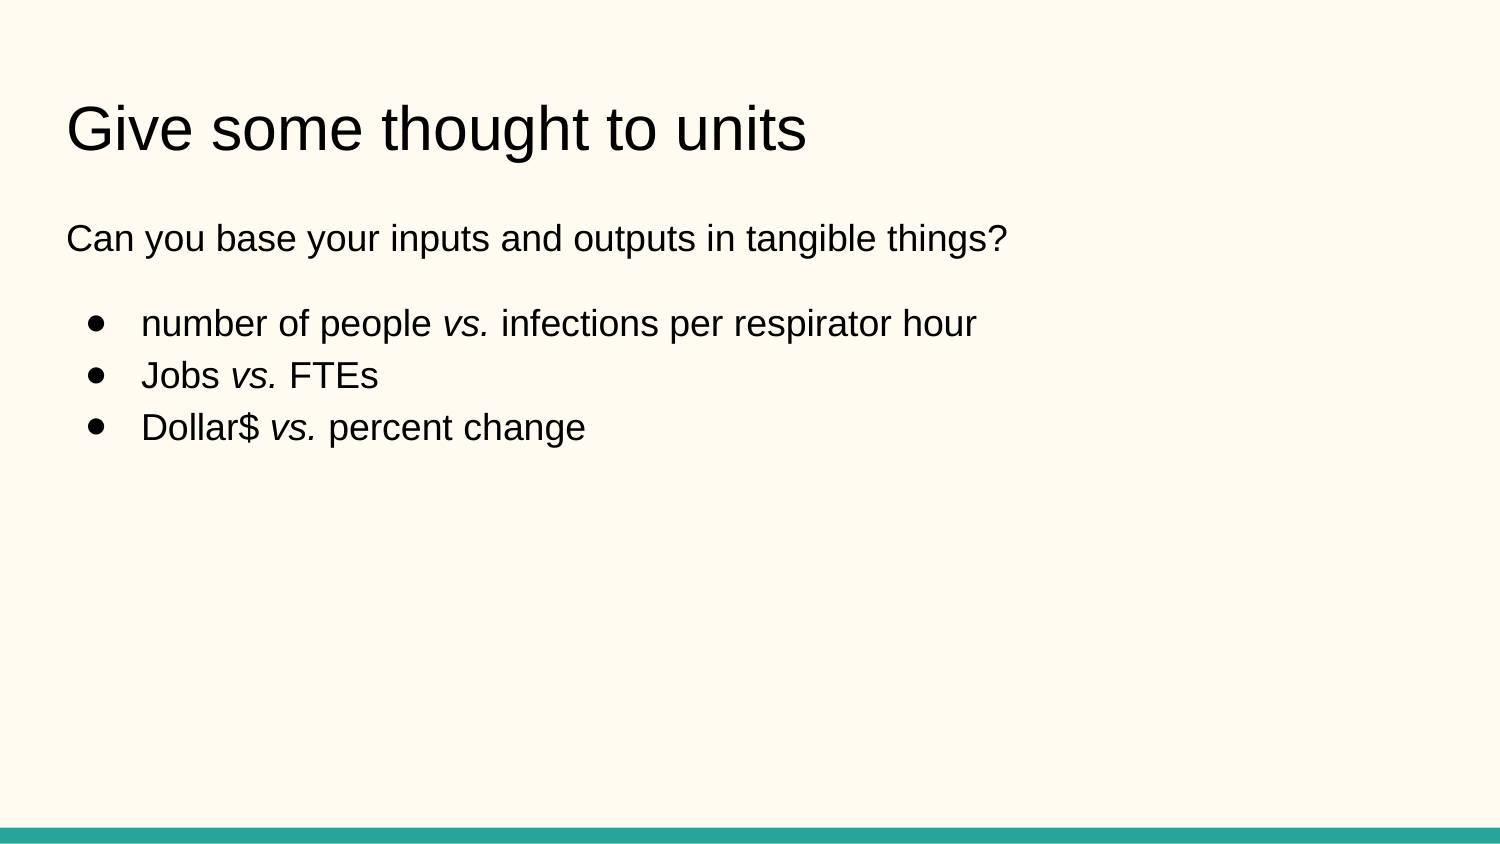

# Give some thought to units
Can you base your inputs and outputs in tangible things?
number of people vs. infections per respirator hour
Jobs vs. FTEs
Dollar$ vs. percent change